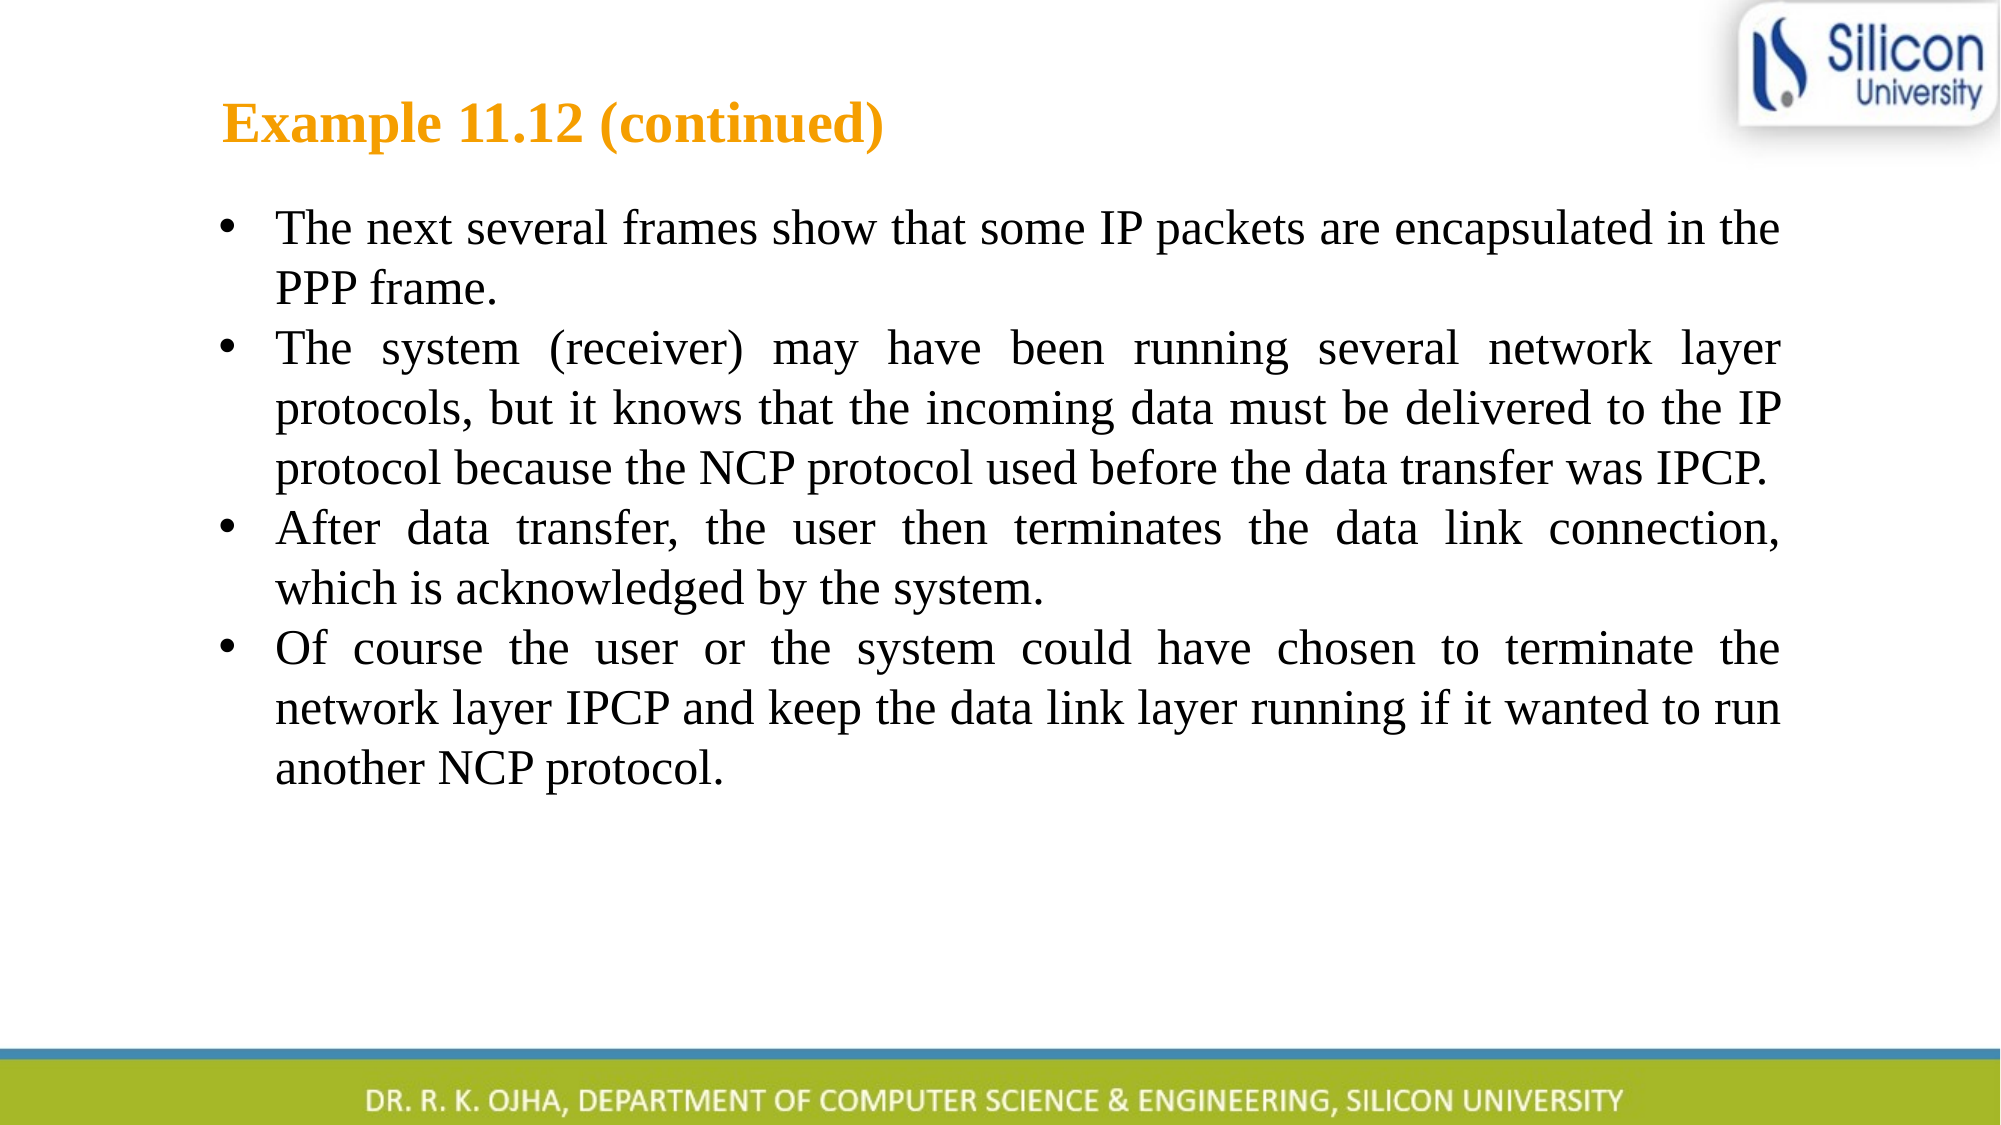

Example 11.12 (continued)
The next several frames show that some IP packets are encapsulated in the PPP frame.
The system (receiver) may have been running several network layer protocols, but it knows that the incoming data must be delivered to the IP protocol because the NCP protocol used before the data transfer was IPCP.
After data transfer, the user then terminates the data link connection, which is acknowledged by the system.
Of course the user or the system could have chosen to terminate the network layer IPCP and keep the data link layer running if it wanted to run another NCP protocol.
113